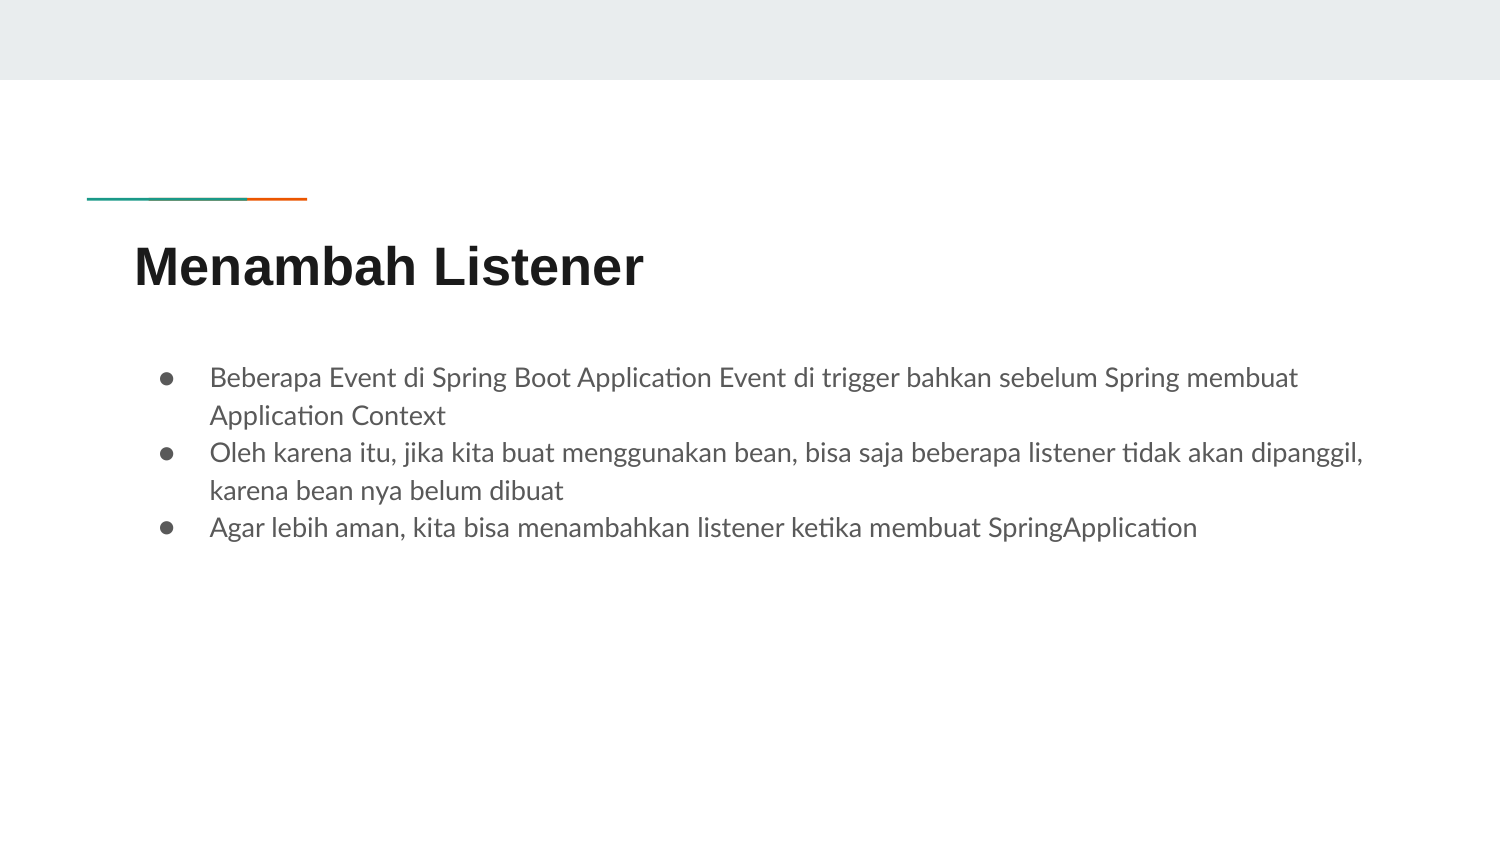

# Menambah Listener
Beberapa Event di Spring Boot Application Event di trigger bahkan sebelum Spring membuat Application Context
Oleh karena itu, jika kita buat menggunakan bean, bisa saja beberapa listener tidak akan dipanggil, karena bean nya belum dibuat
Agar lebih aman, kita bisa menambahkan listener ketika membuat SpringApplication